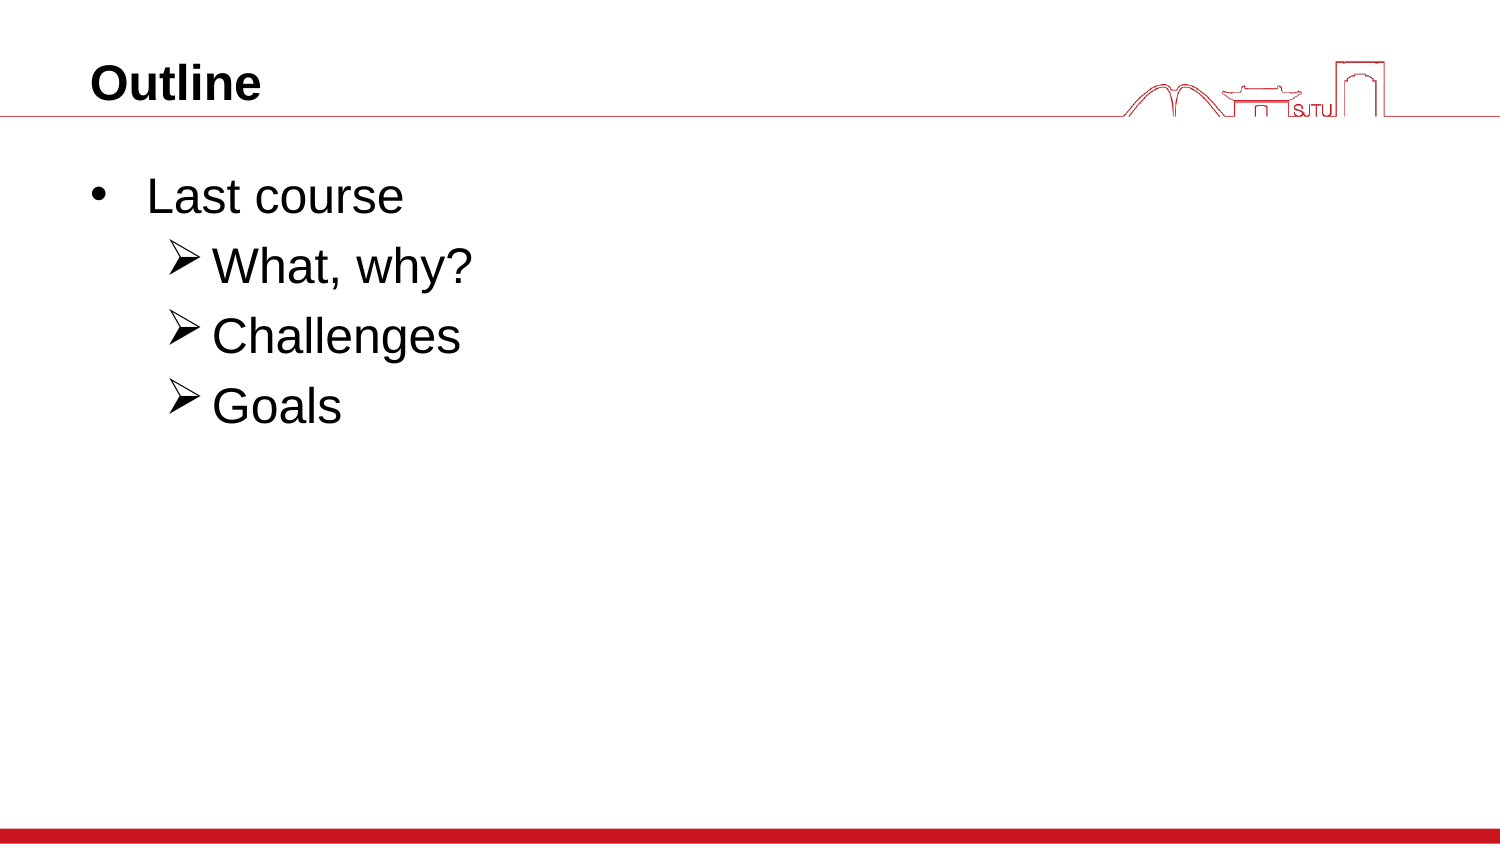

# Outline
Last course
What, why?
Challenges
Goals